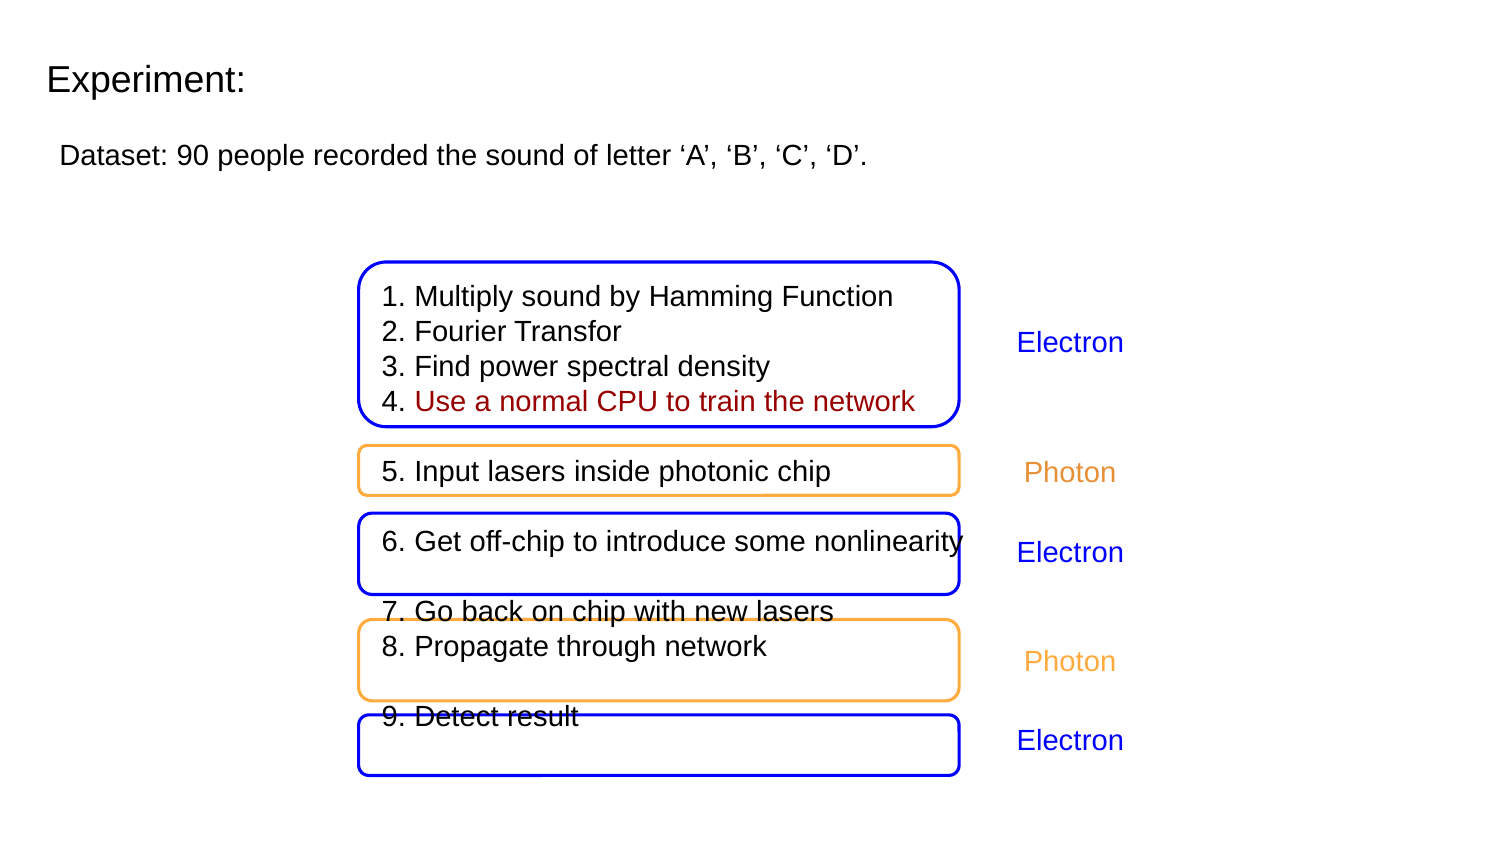

Experiment:
Dataset: 90 people recorded the sound of letter ‘A’, ‘B’, ‘C’, ‘D’.

1. Multiply sound by Hamming Function
2. Fourier Transfor
3. Find power spectral density
4. Use a normal CPU to train the network

5. Input lasers inside photonic chip

6. Get off-chip to introduce some nonlinearity

7. Go back on chip with new lasers
8. Propagate through network

9. Detect result

Electron
Photon

Electron

Photon
Electron